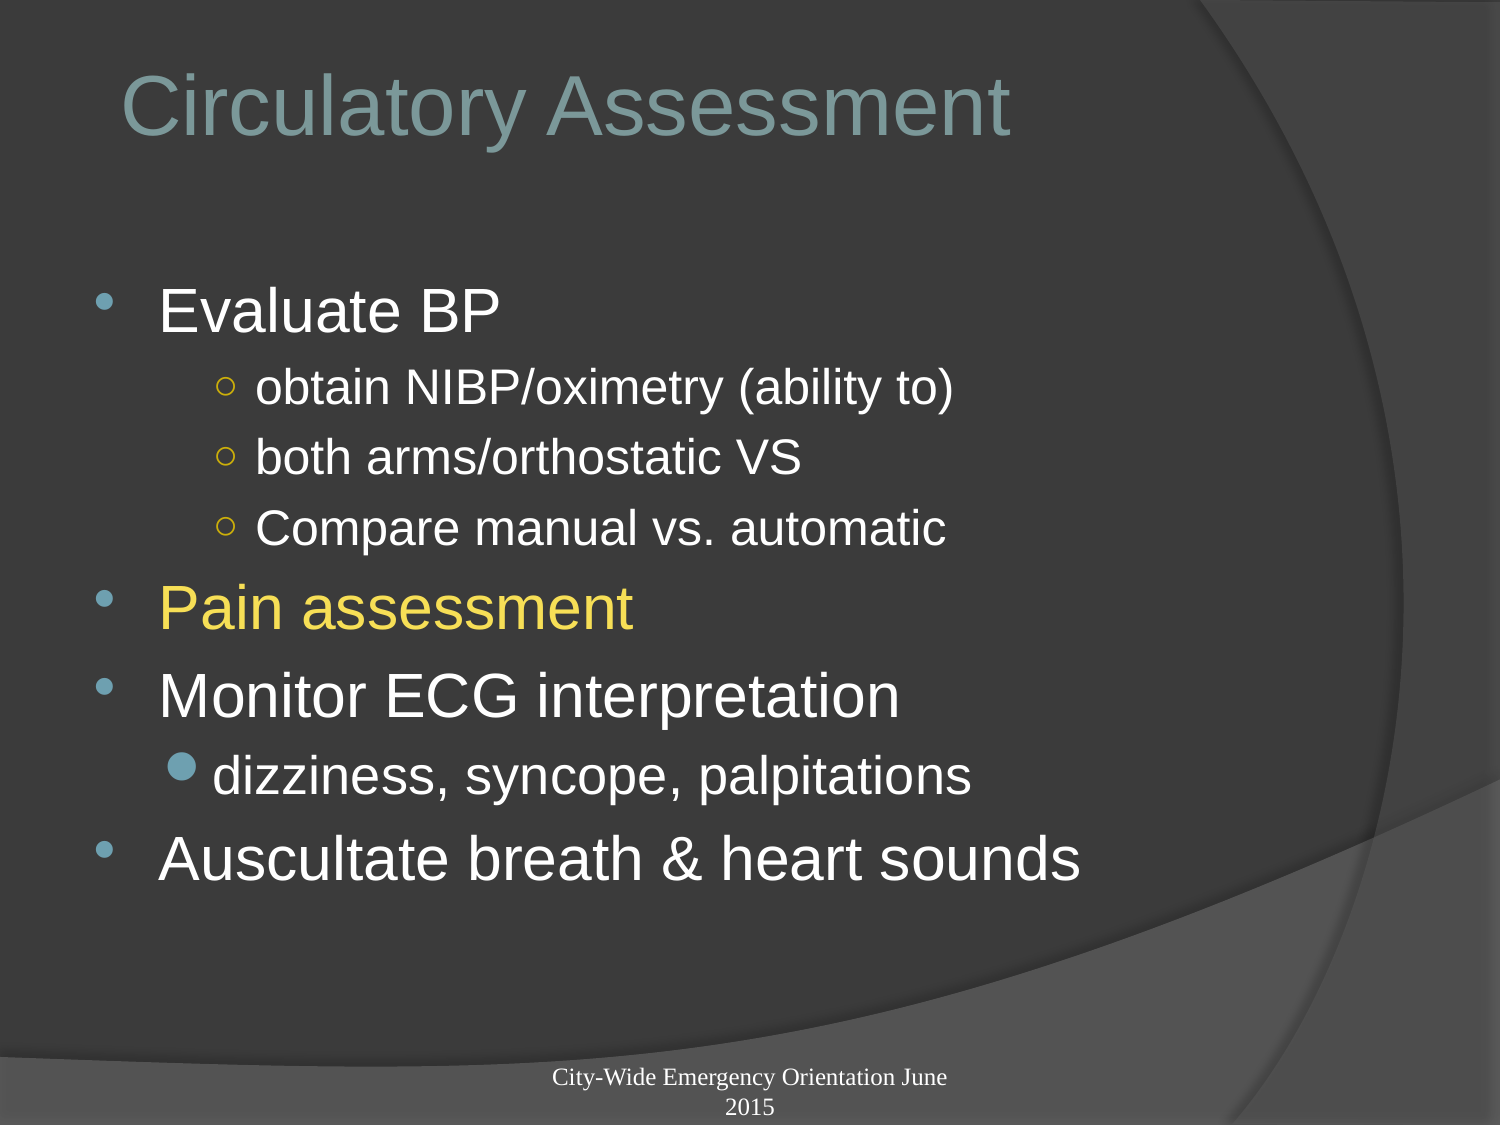

# Circulatory Assessment
Evaluate BP
obtain NIBP/oximetry (ability to)
both arms/orthostatic VS
Compare manual vs. automatic
Pain assessment
Monitor ECG interpretation
dizziness, syncope, palpitations
Auscultate breath & heart sounds

City-Wide Emergency Orientation June 2015